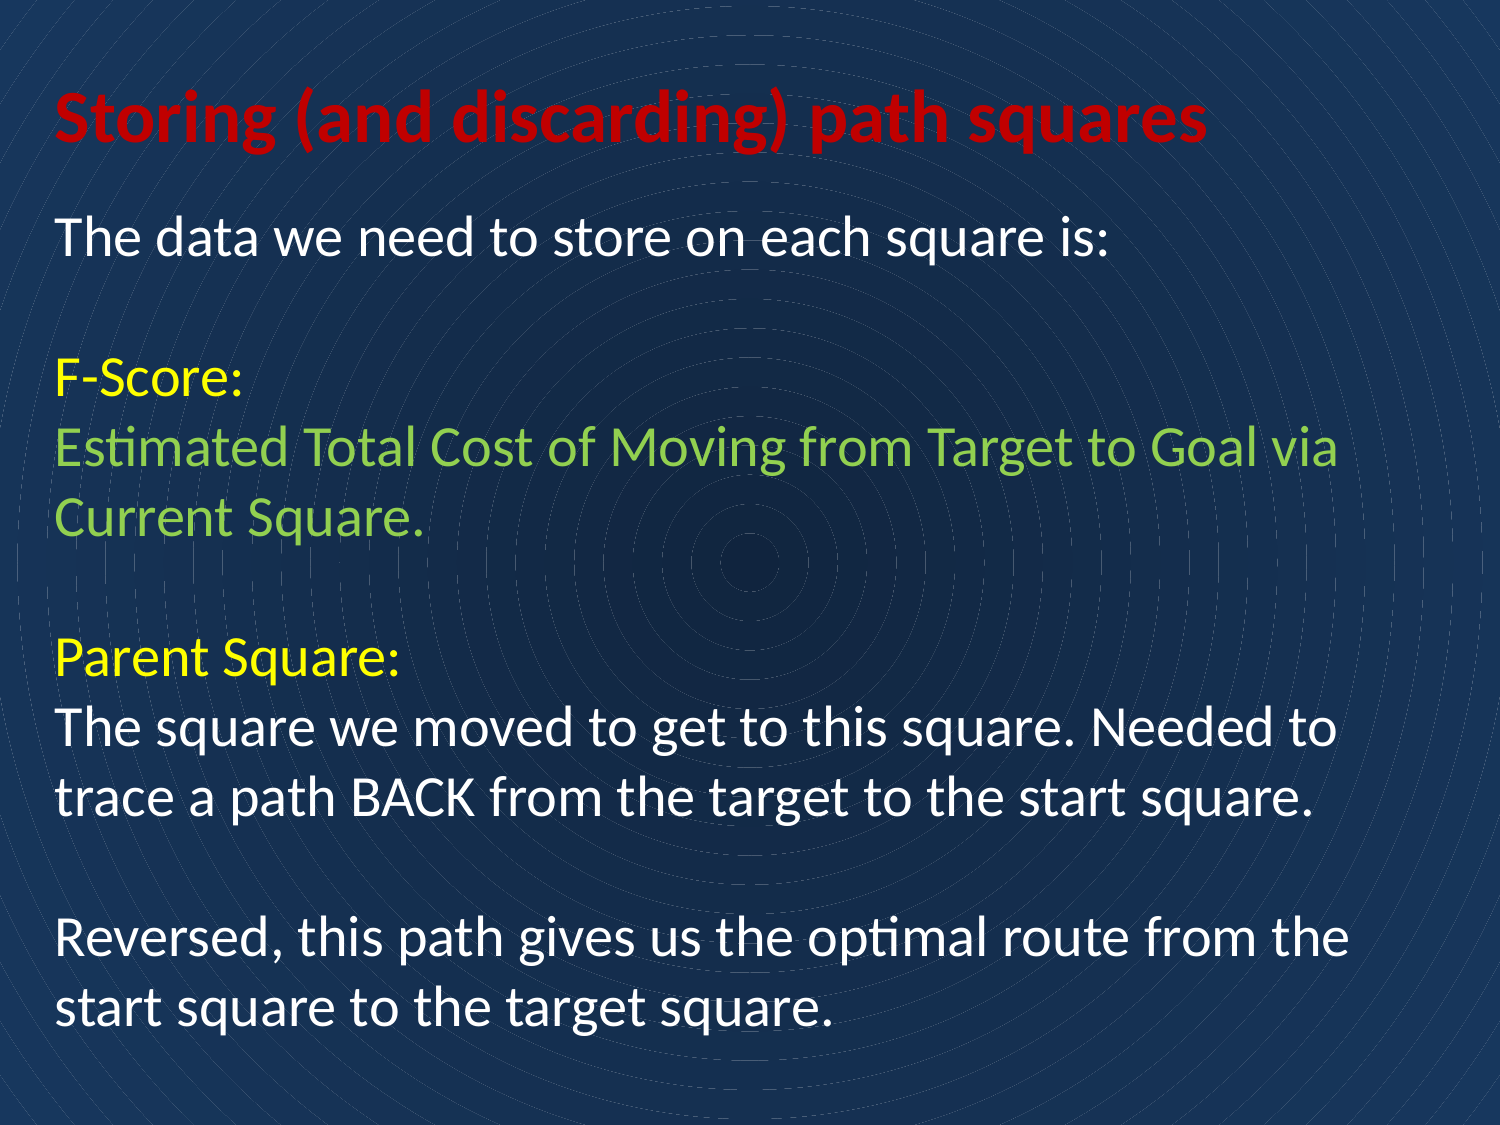

Storing (and discarding) path squares
The data we need to store on each square is:

F-Score:
Estimated Total Cost of Moving from Target to Goal via Current Square.

Parent Square:
The square we moved to get to this square. Needed to trace a path BACK from the target to the start square.

Reversed, this path gives us the optimal route from the start square to the target square.